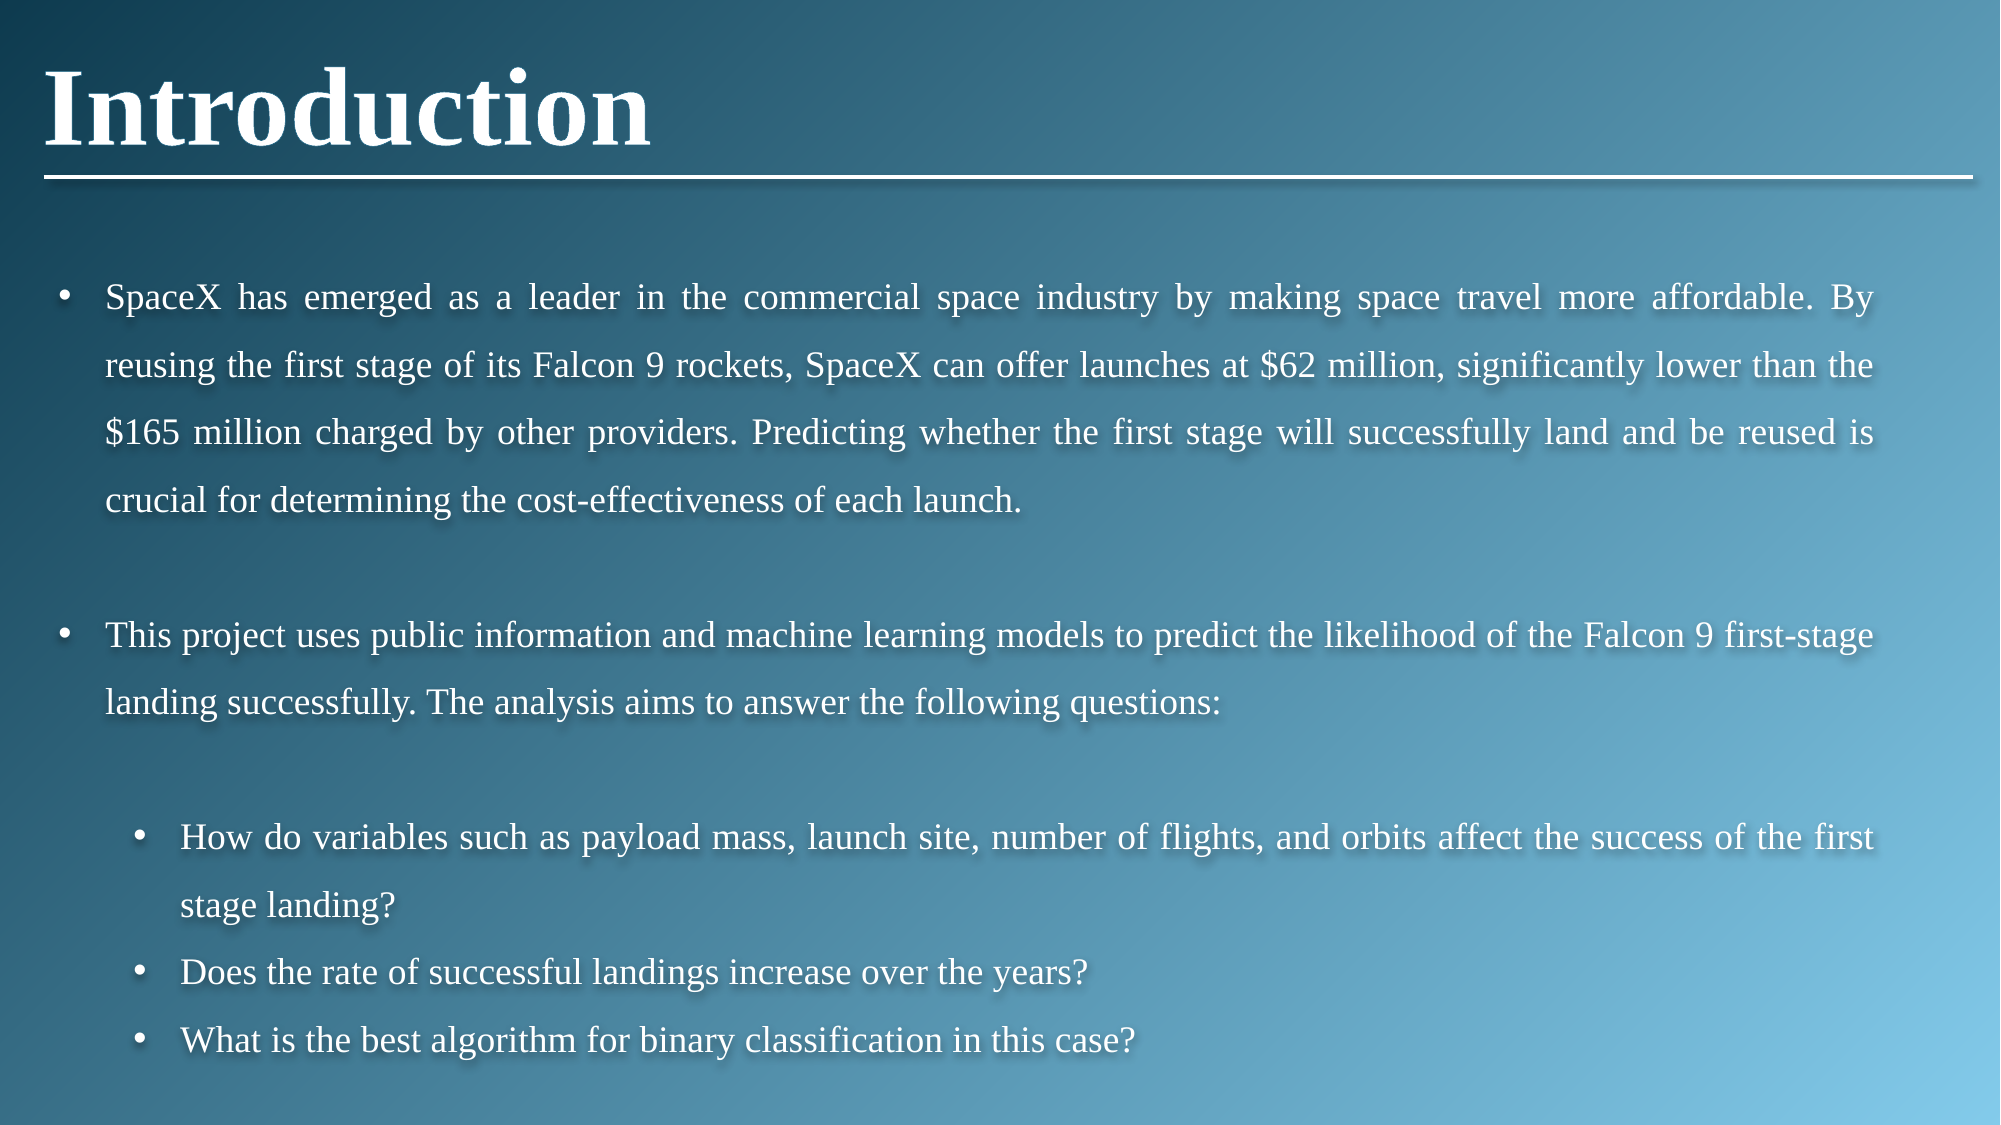

# Introduction
SpaceX has emerged as a leader in the commercial space industry by making space travel more affordable. By reusing the first stage of its Falcon 9 rockets, SpaceX can offer launches at $62 million, significantly lower than the $165 million charged by other providers. Predicting whether the first stage will successfully land and be reused is crucial for determining the cost-effectiveness of each launch.

This project uses public information and machine learning models to predict the likelihood of the Falcon 9 first-stage landing successfully. The analysis aims to answer the following questions:

How do variables such as payload mass, launch site, number of flights, and orbits affect the success of the first stage landing?
Does the rate of successful landings increase over the years?
What is the best algorithm for binary classification in this case?